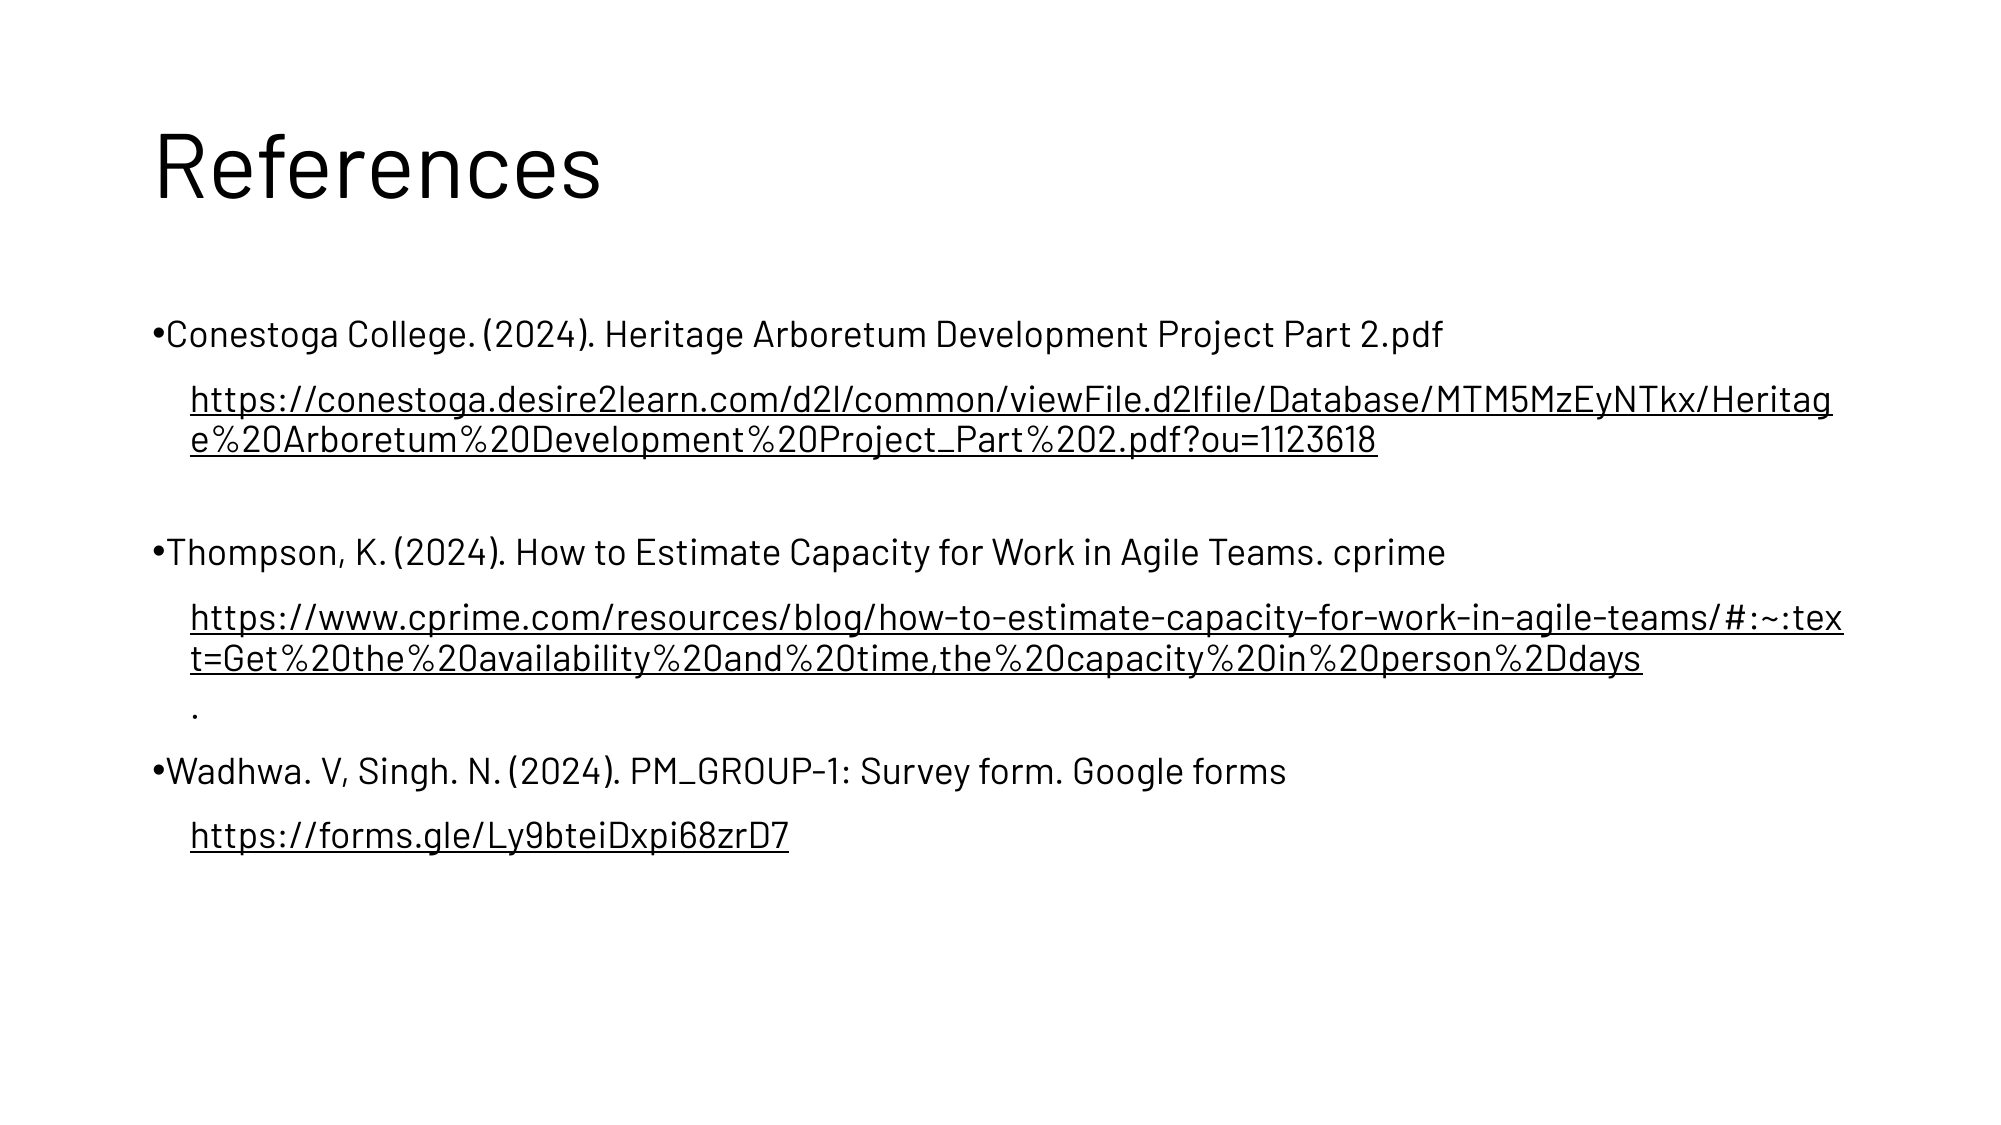

# References
Conestoga College. (2024). Heritage Arboretum Development Project Part 2.pdf
https://conestoga.desire2learn.com/d2l/common/viewFile.d2lfile/Database/MTM5MzEyNTkx/Heritage%20Arboretum%20Development%20Project_Part%202.pdf?ou=1123618
Thompson, K. (2024). How to Estimate Capacity for Work in Agile Teams. cprime
https://www.cprime.com/resources/blog/how-to-estimate-capacity-for-work-in-agile-teams/#:~:text=Get%20the%20availability%20and%20time,the%20capacity%20in%20person%2Ddays.
Wadhwa. V, Singh. N. (2024). PM_GROUP-1: Survey form. Google forms
https://forms.gle/Ly9bteiDxpi68zrD7